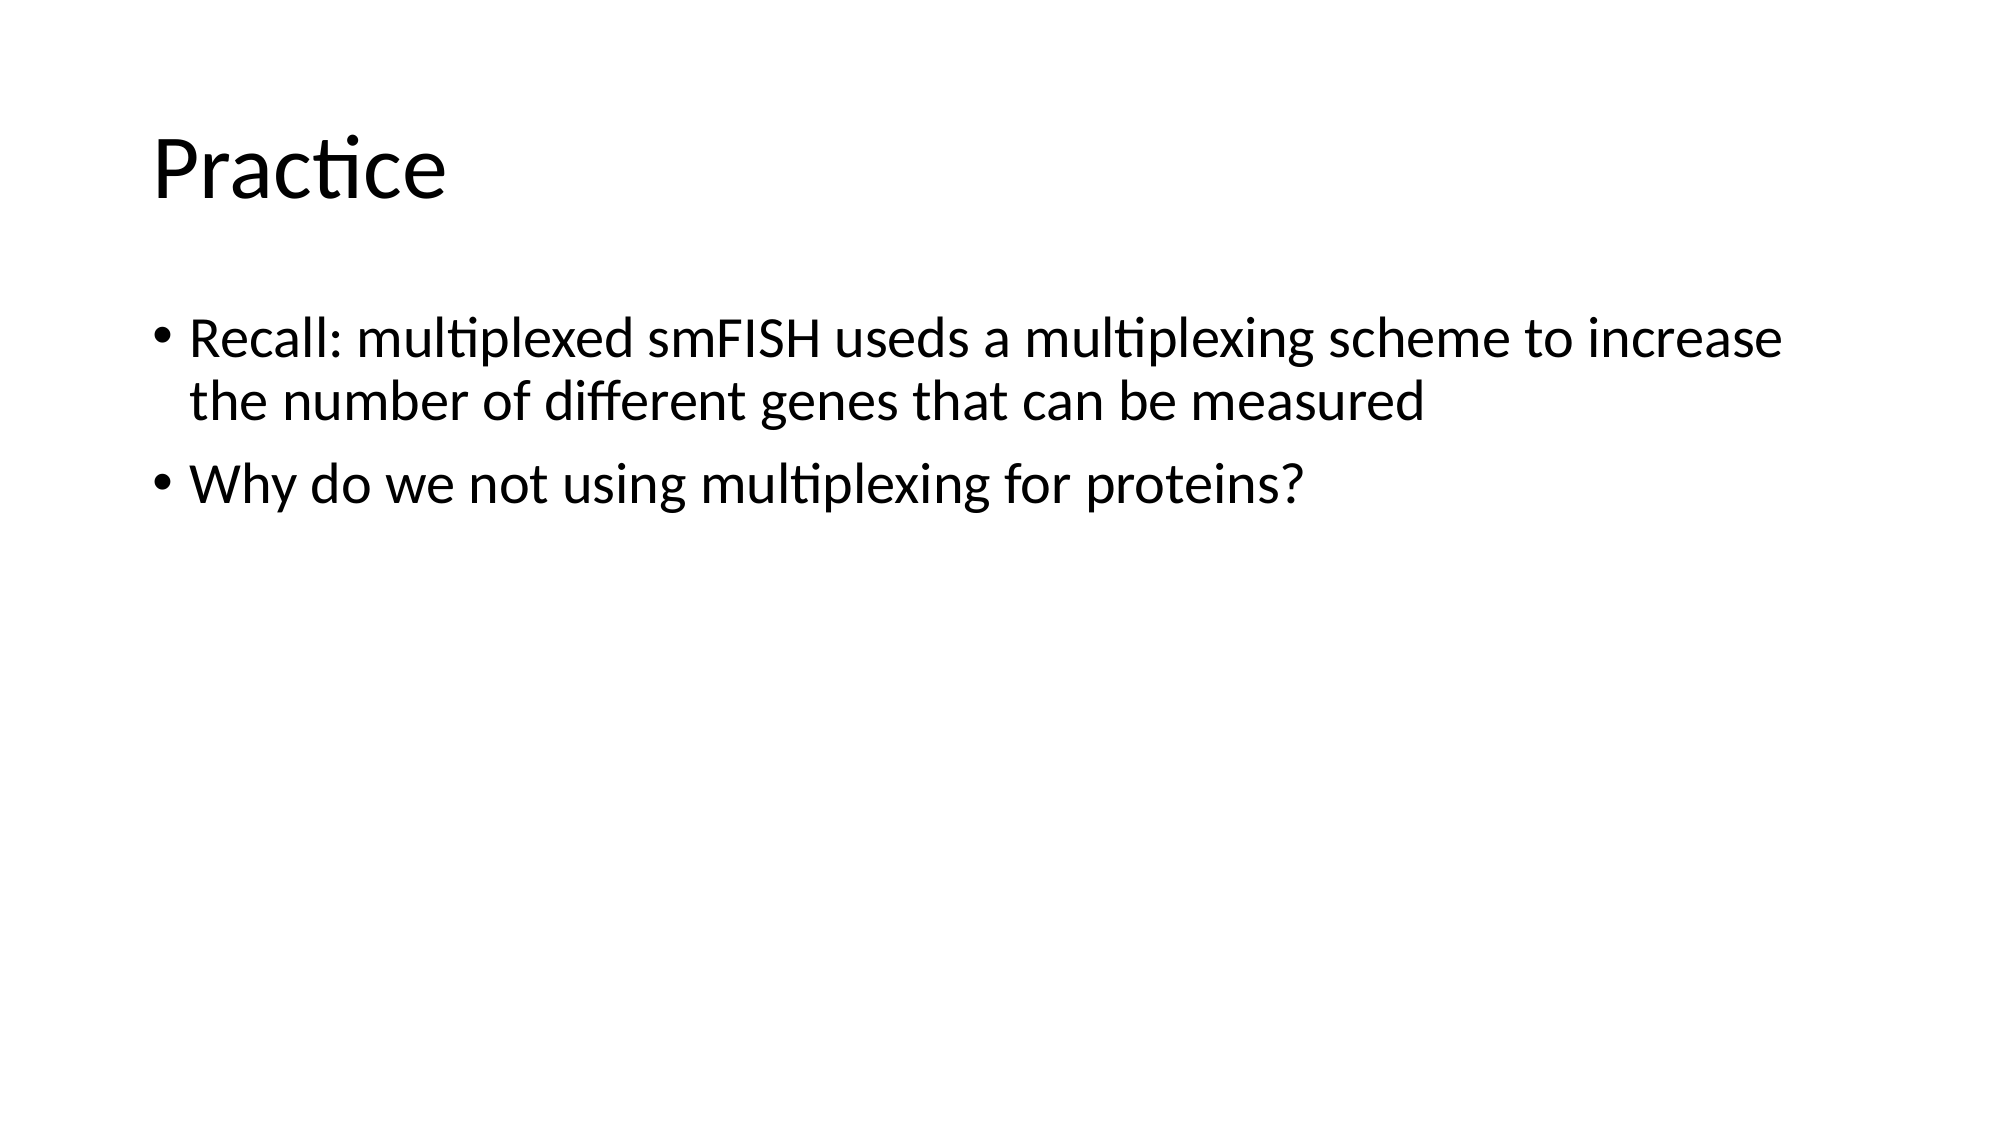

# Practice
Recall: multiplexed smFISH useds a multiplexing scheme to increase the number of different genes that can be measured
Why do we not using multiplexing for proteins?